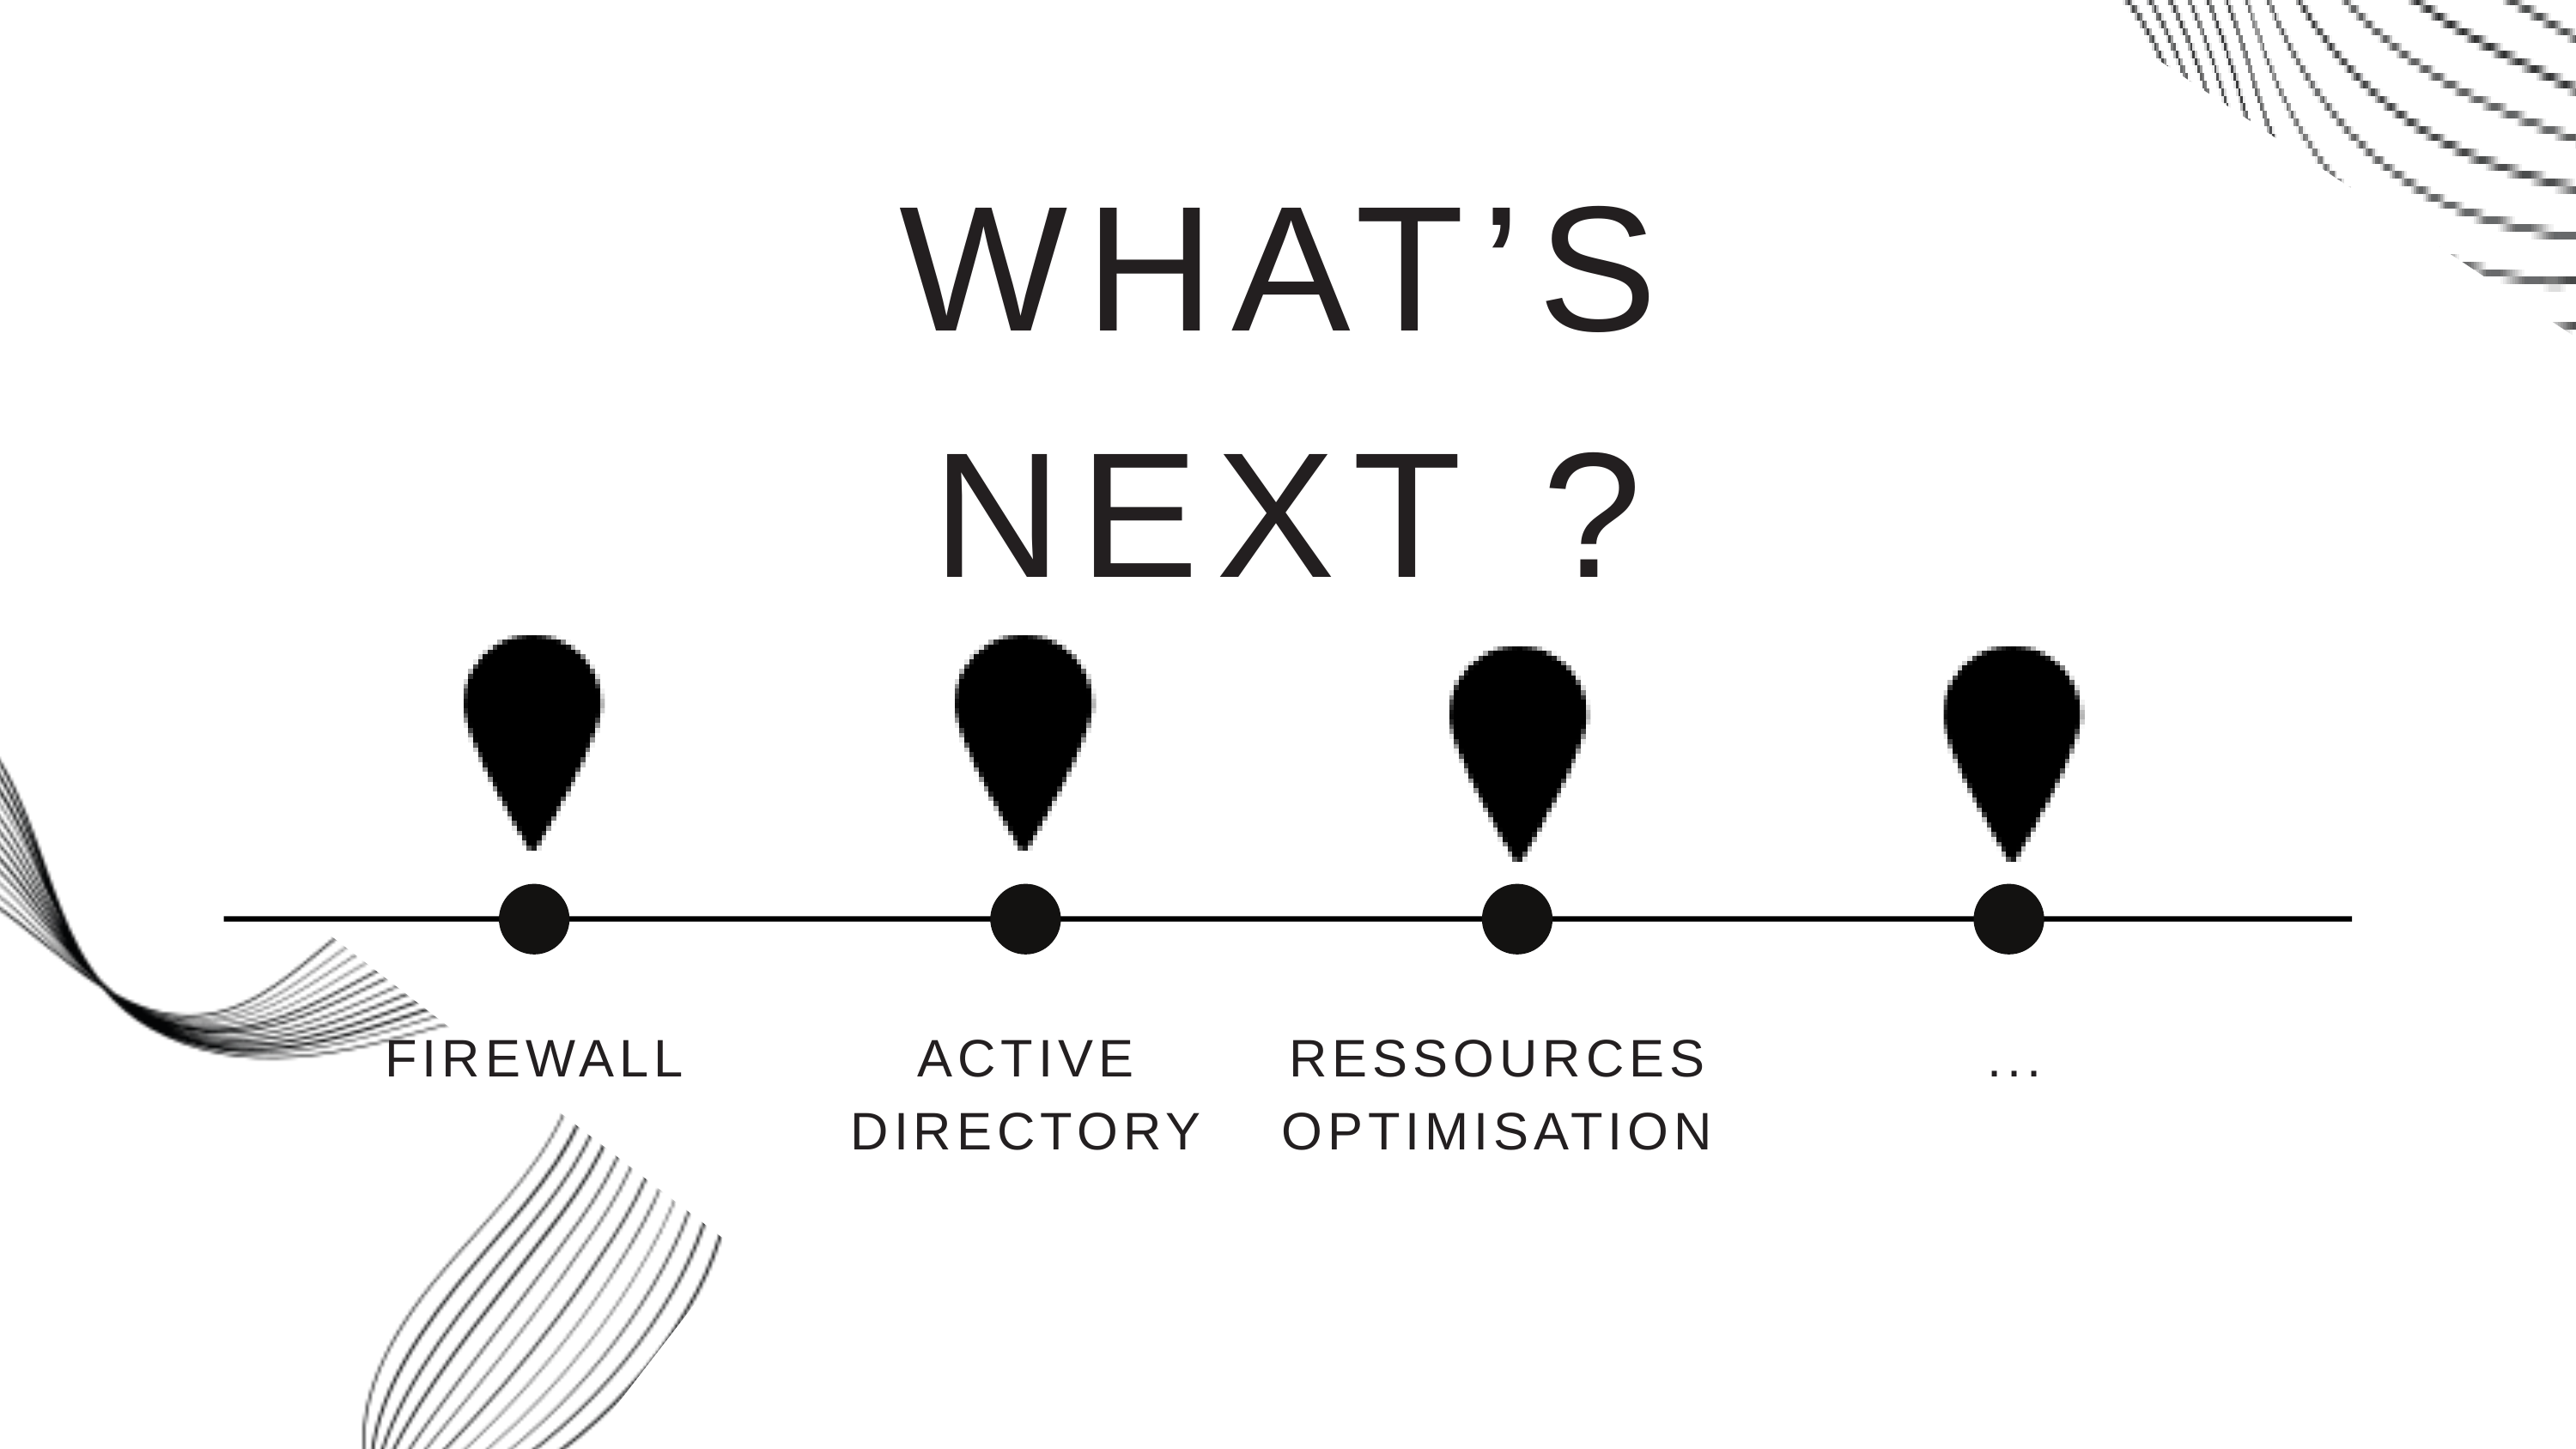

WHAT’S NEXT ?

FIREWALL
ACTIVE
DIRECTORY
RESSOURCES
OPTIMISATION
...